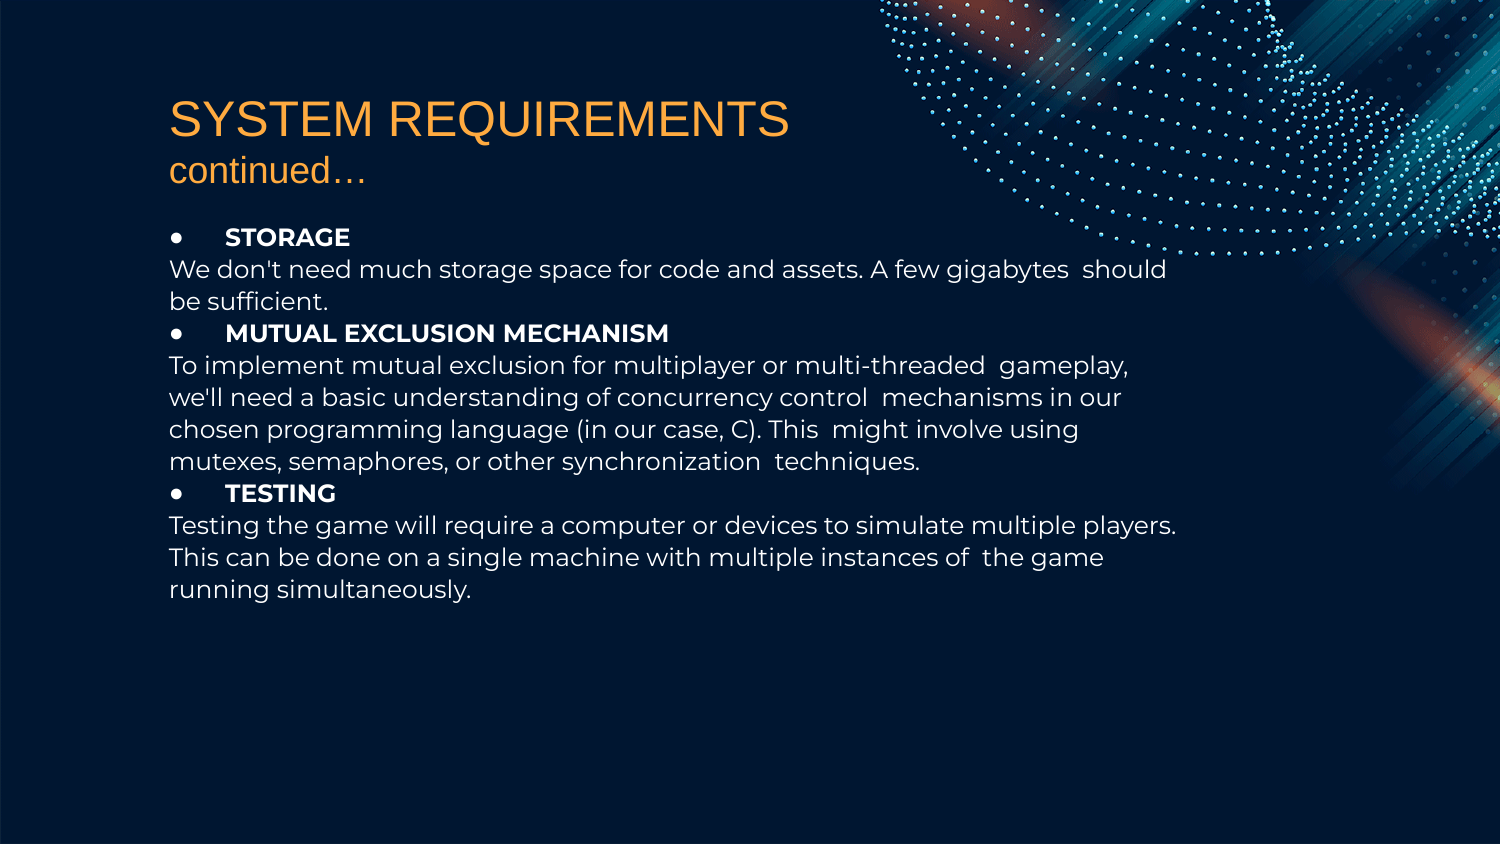

# SYSTEM REQUIREMENTS continued…
STORAGE
We don't need much storage space for code and assets. A few gigabytes  should be sufficient.
MUTUAL EXCLUSION MECHANISM
To implement mutual exclusion for multiplayer or multi-threaded  gameplay, we'll need a basic understanding of concurrency control  mechanisms in our chosen programming language (in our case, C). This  might involve using mutexes, semaphores, or other synchronization  techniques.
TESTING
Testing the game will require a computer or devices to simulate multiple players. This can be done on a single machine with multiple instances of  the game running simultaneously.